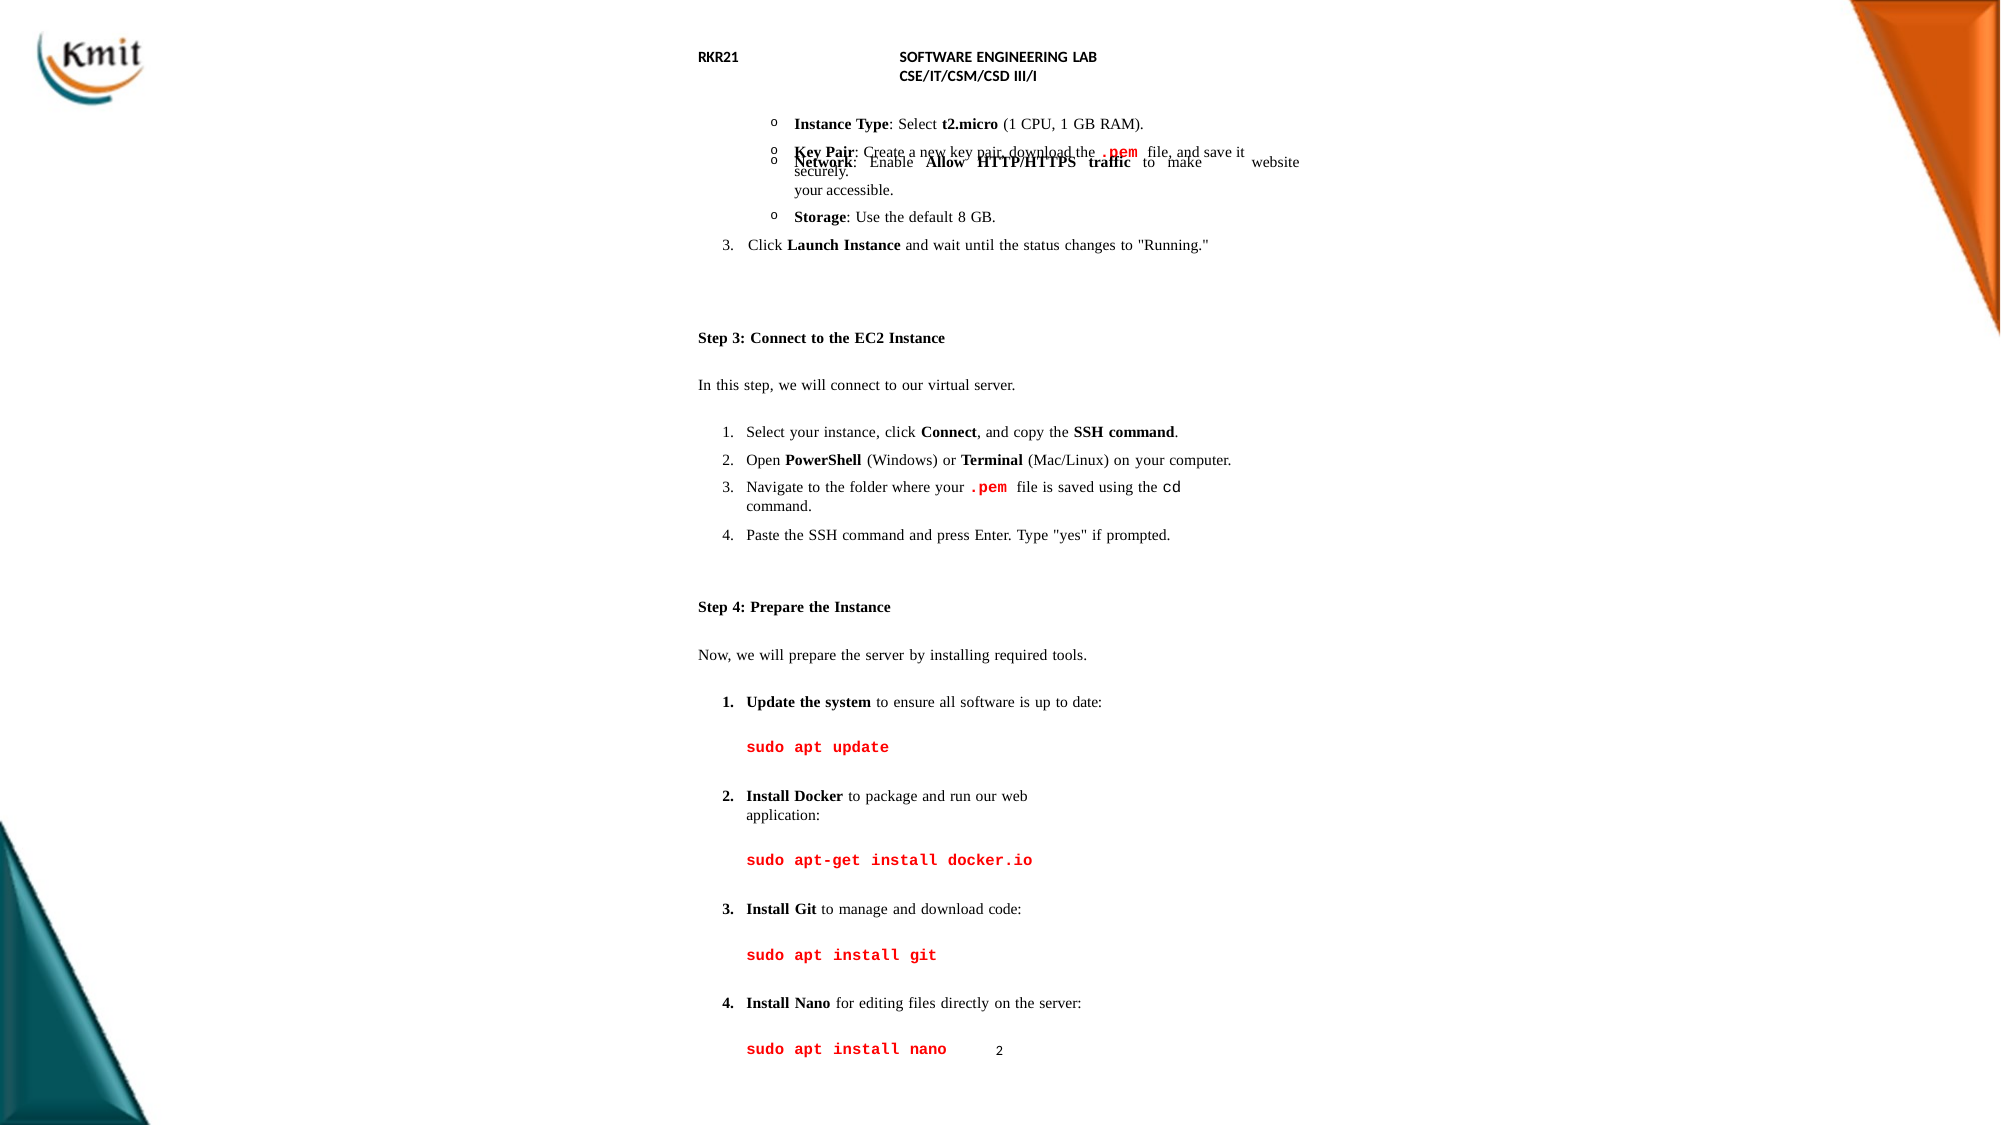

RKR21
SOFTWARE ENGINEERING LAB	CSE/IT/CSM/CSD III/I

Instance Type: Select t2.micro (1 CPU, 1 GB RAM).
Key Pair: Create a new key pair, download the .pem file, and save it securely.
Network:  Enable  Allow  HTTP/HTTPS  traffic  to  make  your accessible.
Storage: Use the default 8 GB.
3.  Click Launch Instance and wait until the status changes to "Running."
website
Step 3: Connect to the EC2 Instance

In this step, we will connect to our virtual server.

Select your instance, click Connect, and copy the SSH command.
Open PowerShell (Windows) or Terminal (Mac/Linux) on your computer.
Navigate to the folder where your .pem file is saved using the cd command.
Paste the SSH command and press Enter. Type "yes" if prompted.
Step 4: Prepare the Instance

Now, we will prepare the server by installing required tools.

Update the system to ensure all software is up to date:

sudo apt update

Install Docker to package and run our web application:

sudo apt-get install docker.io

Install Git to manage and download code:

sudo apt install git

Install Nano for editing files directly on the server:

sudo apt install nano
2